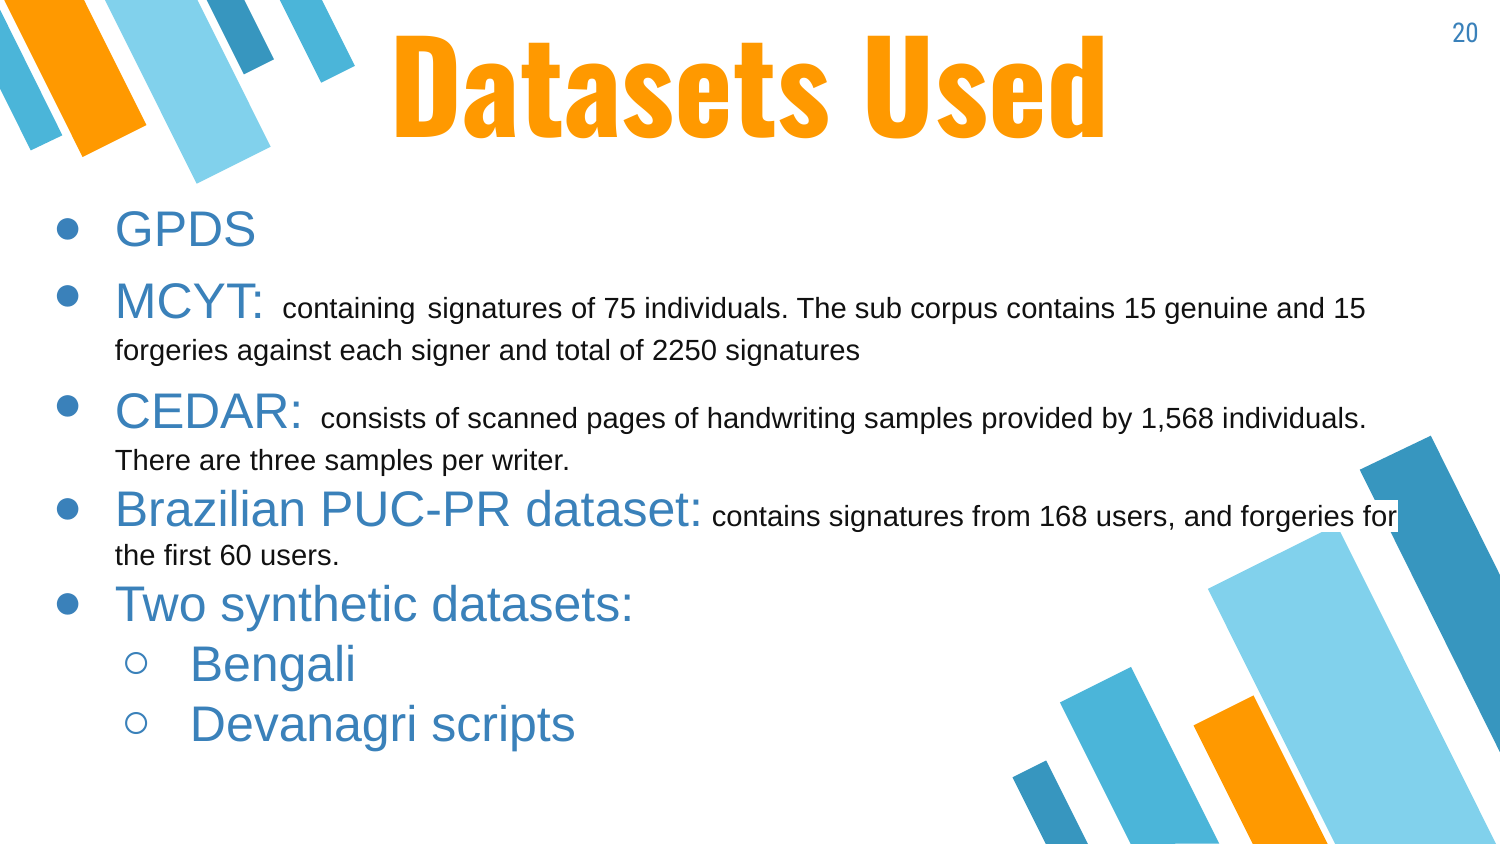

20
Datasets Used
GPDS
MCYT: containing signatures of 75 individuals. The sub corpus contains 15 genuine and 15 forgeries against each signer and total of 2250 signatures
CEDAR: consists of scanned pages of handwriting samples provided by 1,568 individuals. There are three samples per writer.
Brazilian PUC-PR dataset: contains signatures from 168 users, and forgeries for the ﬁrst 60 users.
Two synthetic datasets:
Bengali
Devanagri scripts